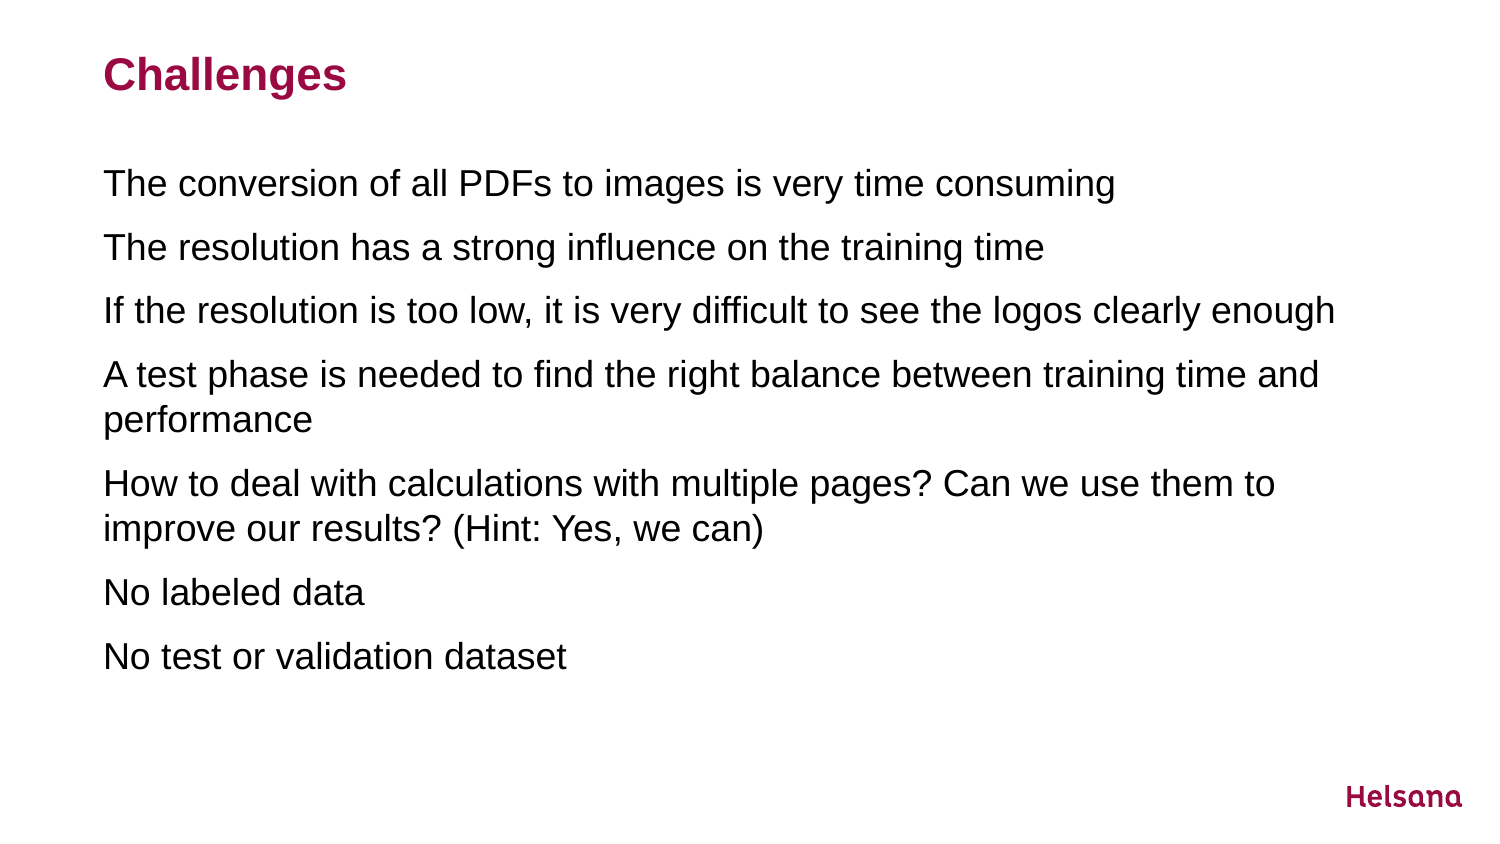

# Challenges
The conversion of all PDFs to images is very time consuming
The resolution has a strong influence on the training time
If the resolution is too low, it is very difficult to see the logos clearly enough
A test phase is needed to find the right balance between training time and performance
How to deal with calculations with multiple pages? Can we use them to improve our results? (Hint: Yes, we can)
No labeled data
No test or validation dataset